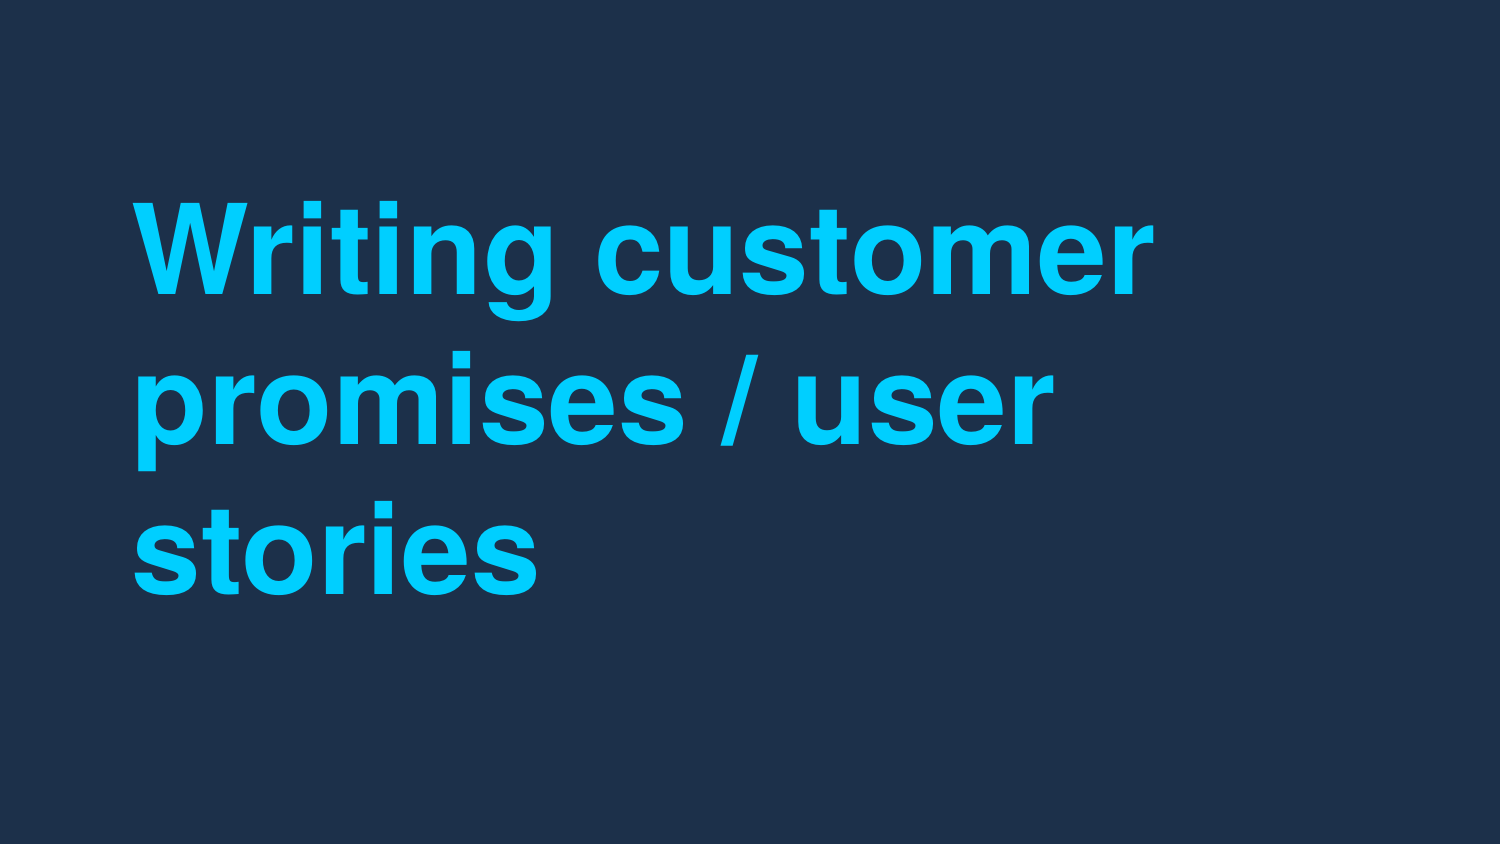

# Writing customer promises / user stories